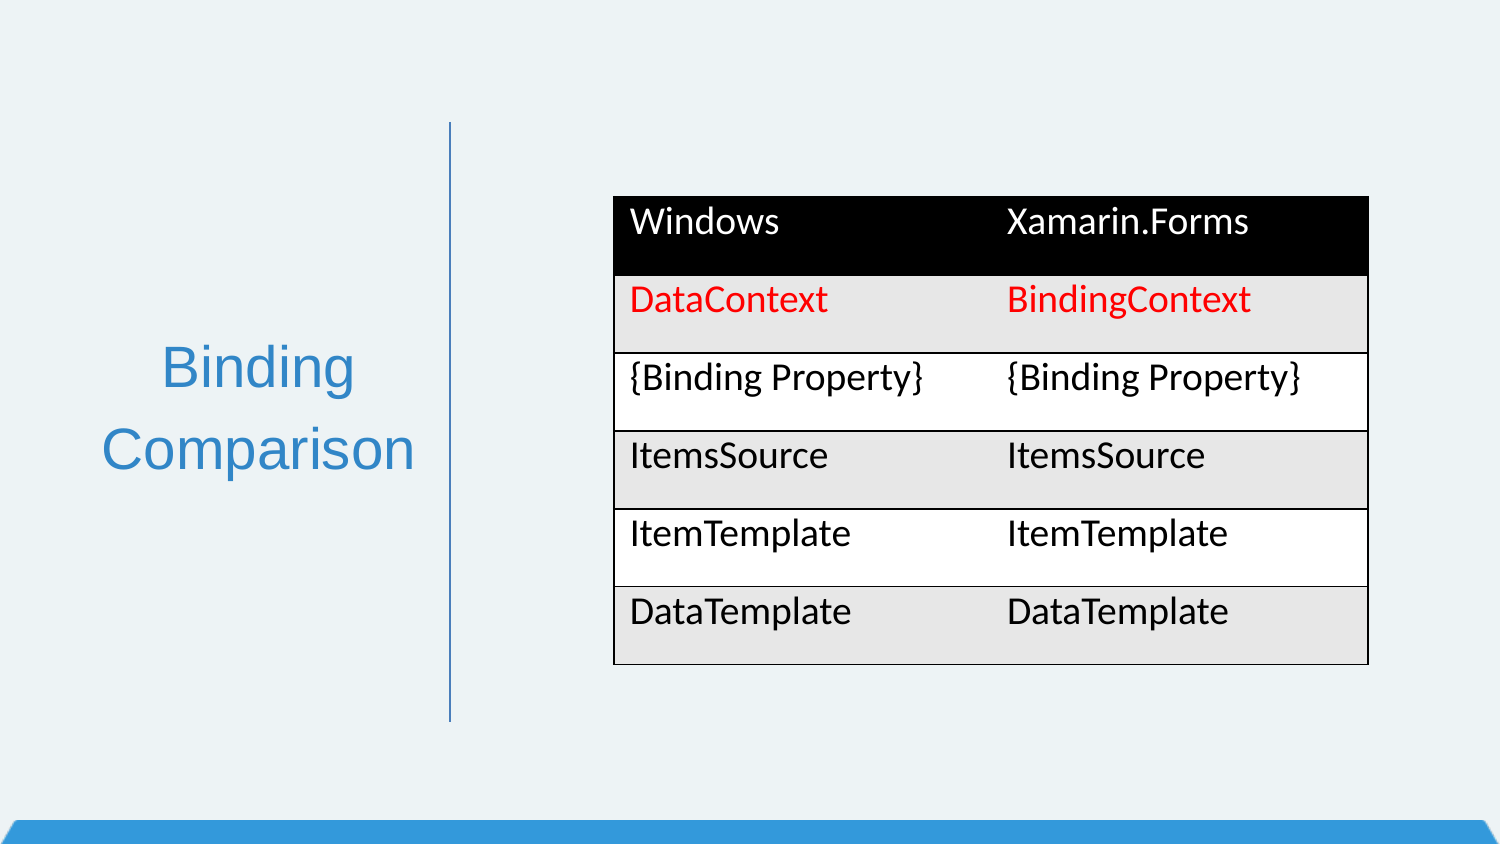

Binding
Comparison
| Windows | Xamarin.Forms |
| --- | --- |
| DataContext | BindingContext |
| {Binding Property} | {Binding Property} |
| ItemsSource | ItemsSource |
| ItemTemplate | ItemTemplate |
| DataTemplate | DataTemplate |